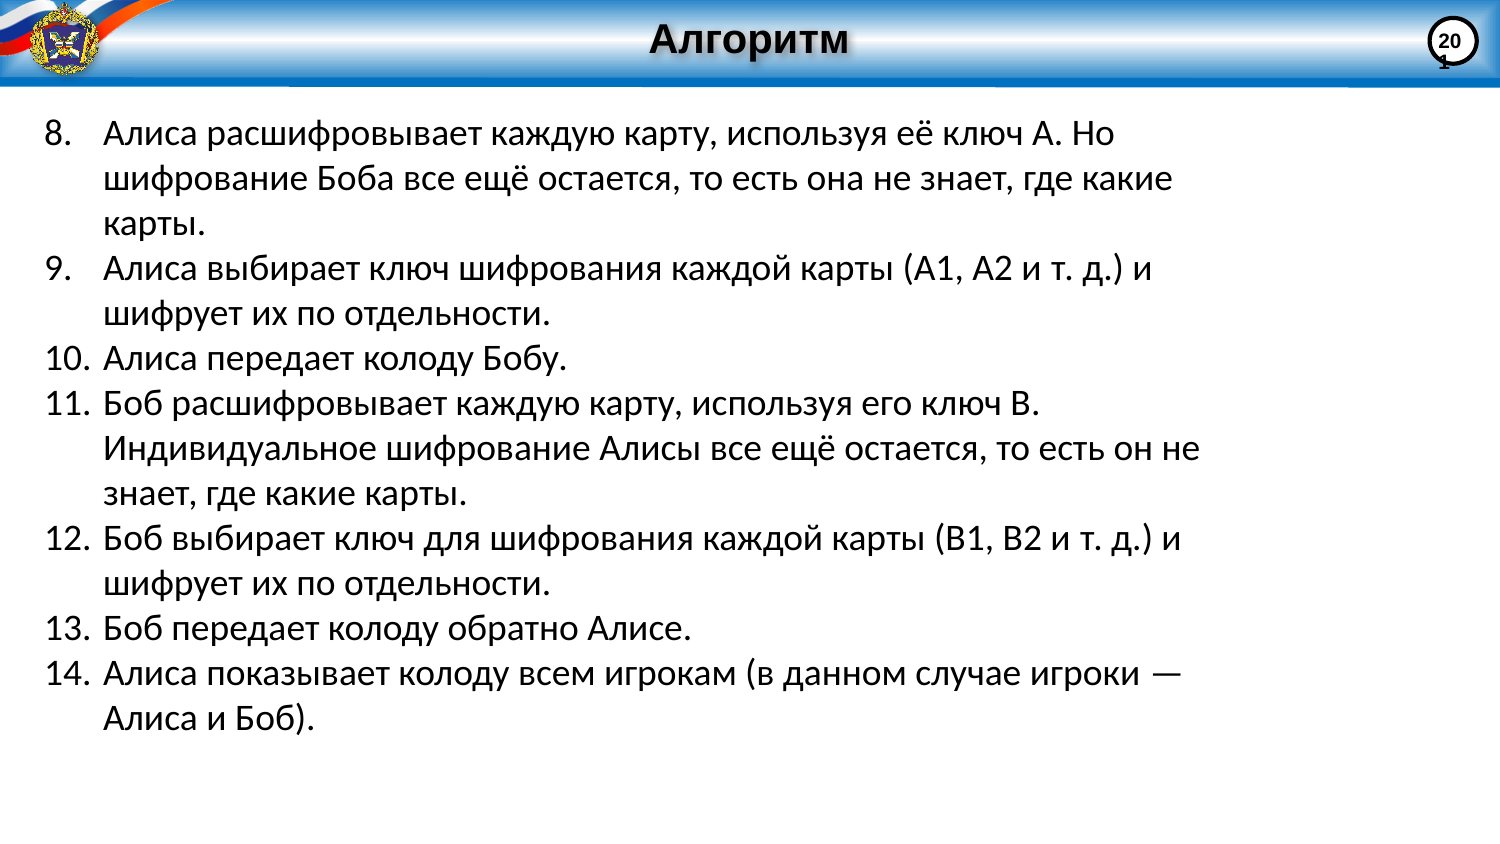

201
# Алгоритм

Алиса расшифровывает каждую карту, используя её ключ А. Но шифрование Боба все ещё остается, то есть она не знает, где какие карты.
Алиса выбирает ключ шифрования каждой карты (А1, А2 и т. д.) и шифрует их по отдельности.
Алиса передает колоду Бобу.
Боб расшифровывает каждую карту, используя его ключ В. Индивидуальное шифрование Алисы все ещё остается, то есть он не знает, где какие карты.
Боб выбирает ключ для шифрования каждой карты (B1, B2 и т. д.) и шифрует их по отдельности.
Боб передает колоду обратно Алисе.
Алиса показывает колоду всем игрокам (в данном случае игроки — Алиса и Боб).